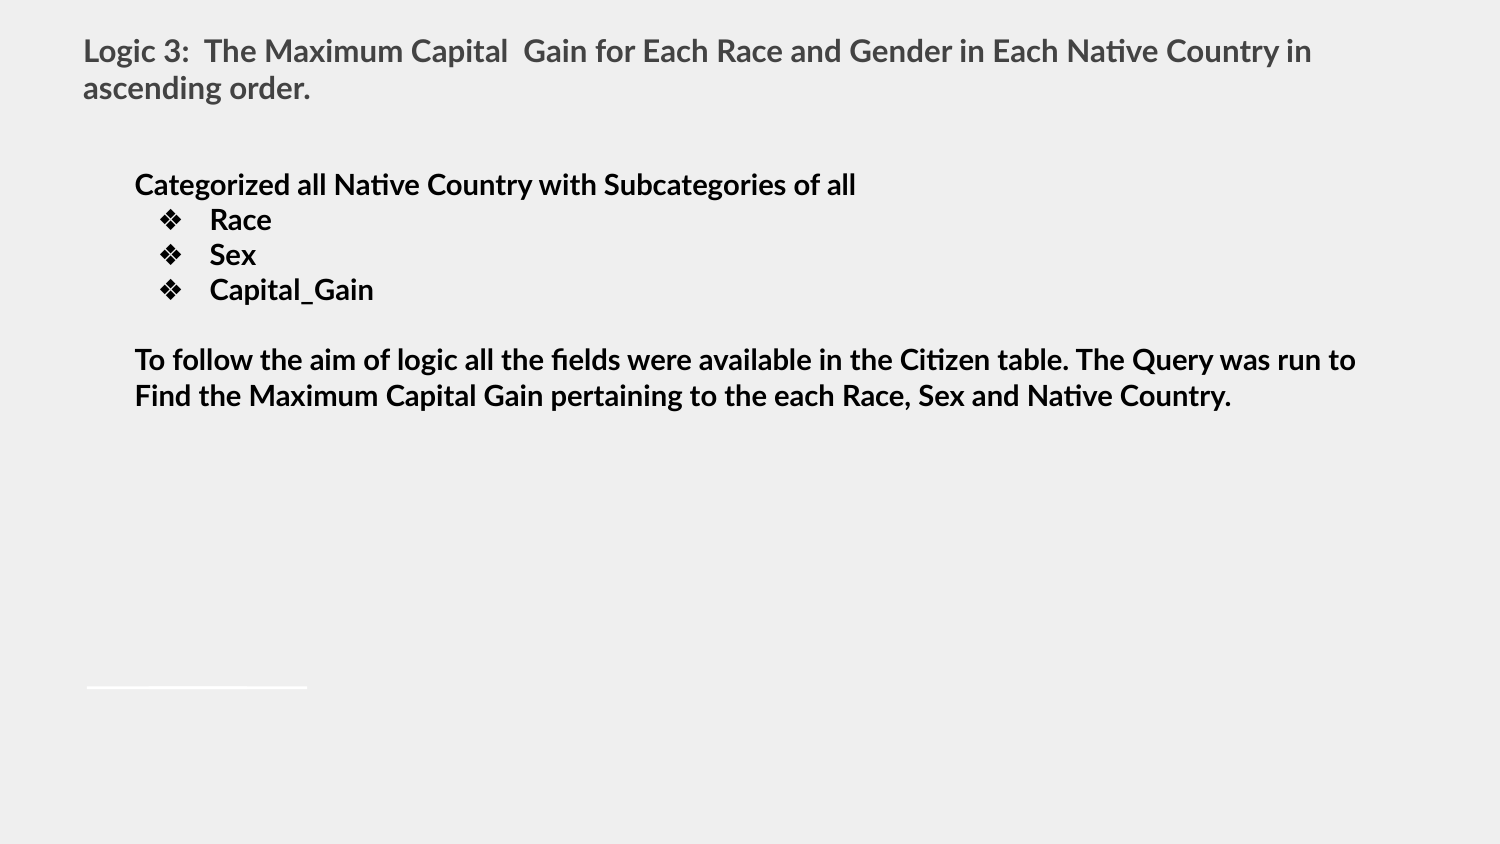

# Logic 3:  The Maximum Capital  Gain for Each Race and Gender in Each Native Country in ascending order.

Categorized all Native Country with Subcategories of all
Race
Sex
Capital_Gain

To follow the aim of logic all the fields were available in the Citizen table. The Query was run to
Find the Maximum Capital Gain pertaining to the each Race, Sex and Native Country.